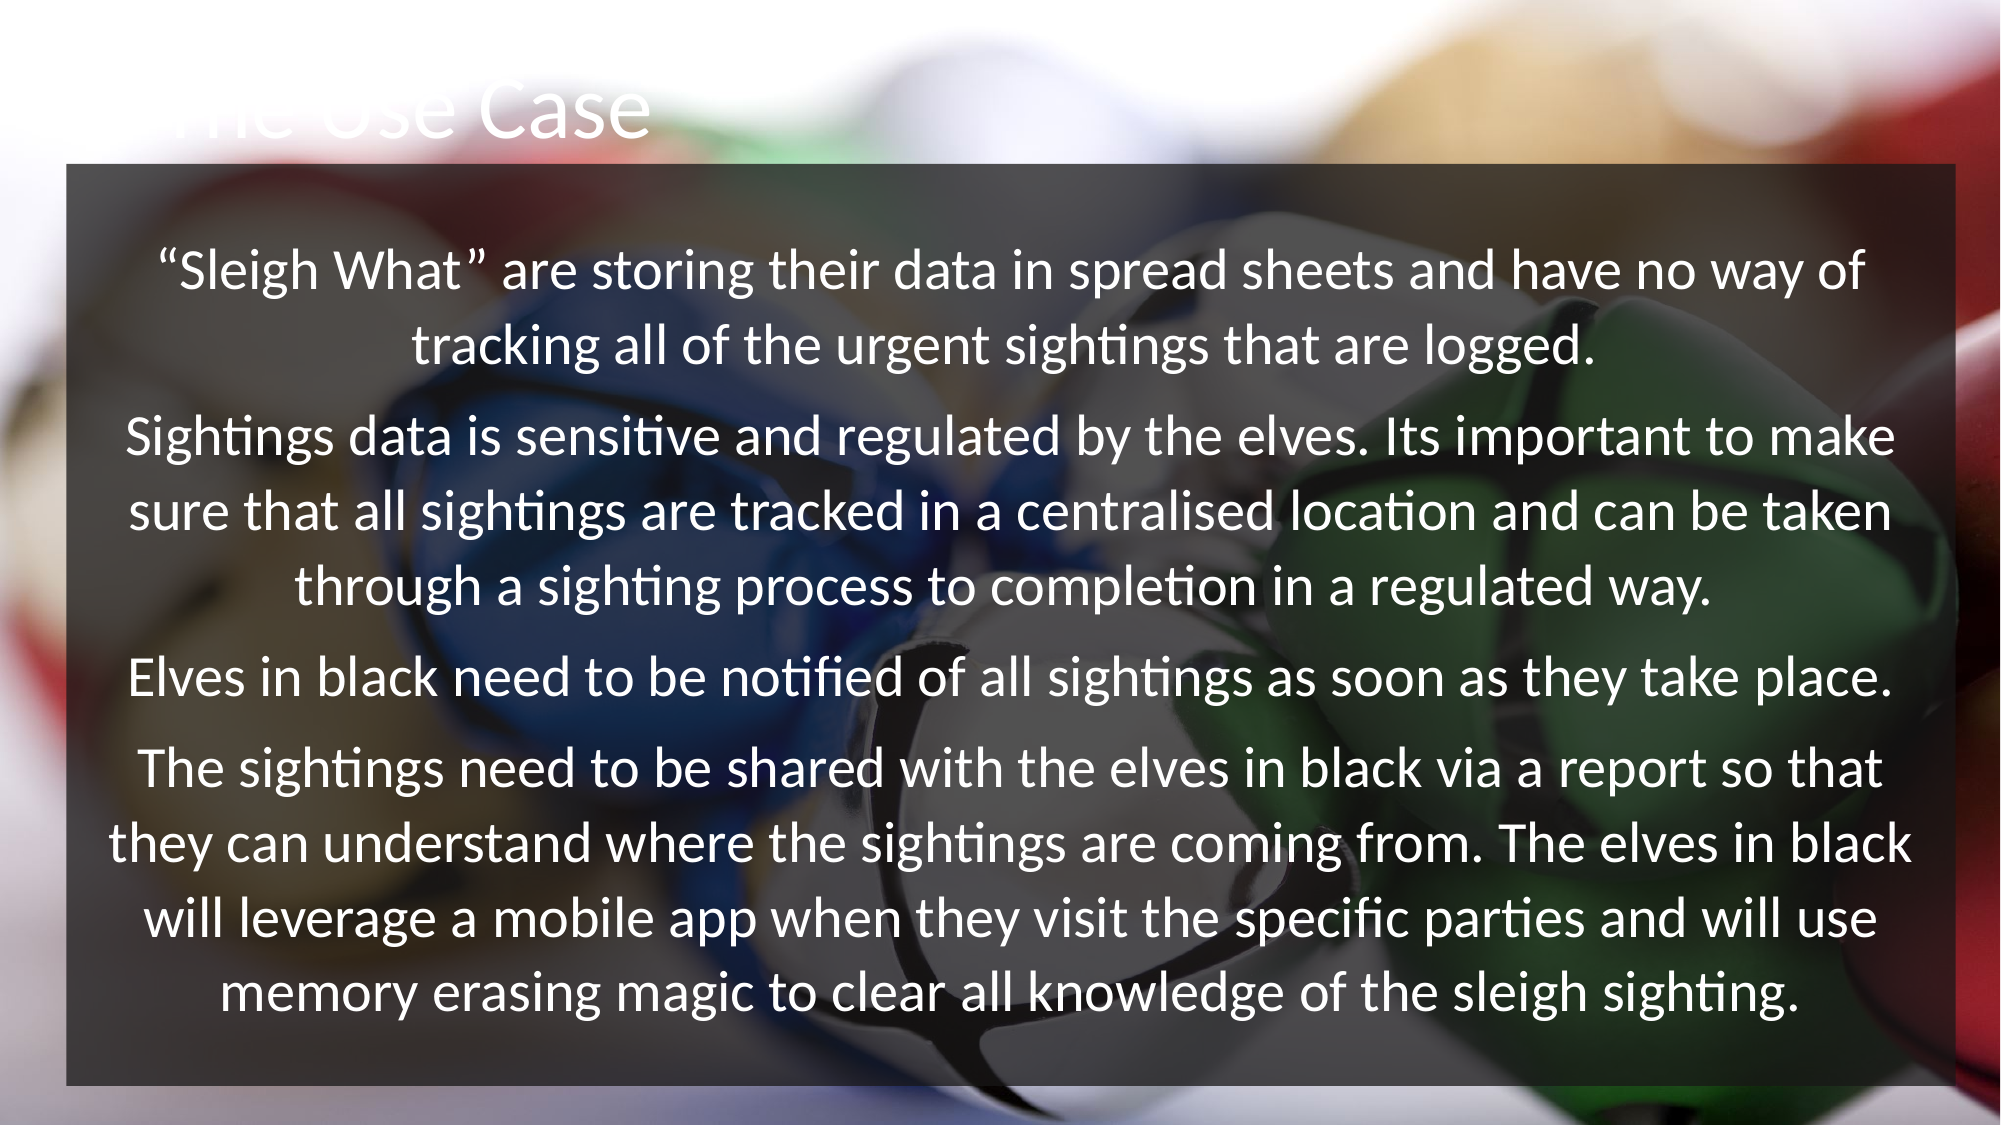

# The Use Case
“Sleigh What” are storing their data in spread sheets and have no way of tracking all of the urgent sightings that are logged.
Sightings data is sensitive and regulated by the elves. Its important to make sure that all sightings are tracked in a centralised location and can be taken through a sighting process to completion in a regulated way.
Elves in black need to be notified of all sightings as soon as they take place.
The sightings need to be shared with the elves in black via a report so that they can understand where the sightings are coming from. The elves in black will leverage a mobile app when they visit the specific parties and will use memory erasing magic to clear all knowledge of the sleigh sighting.